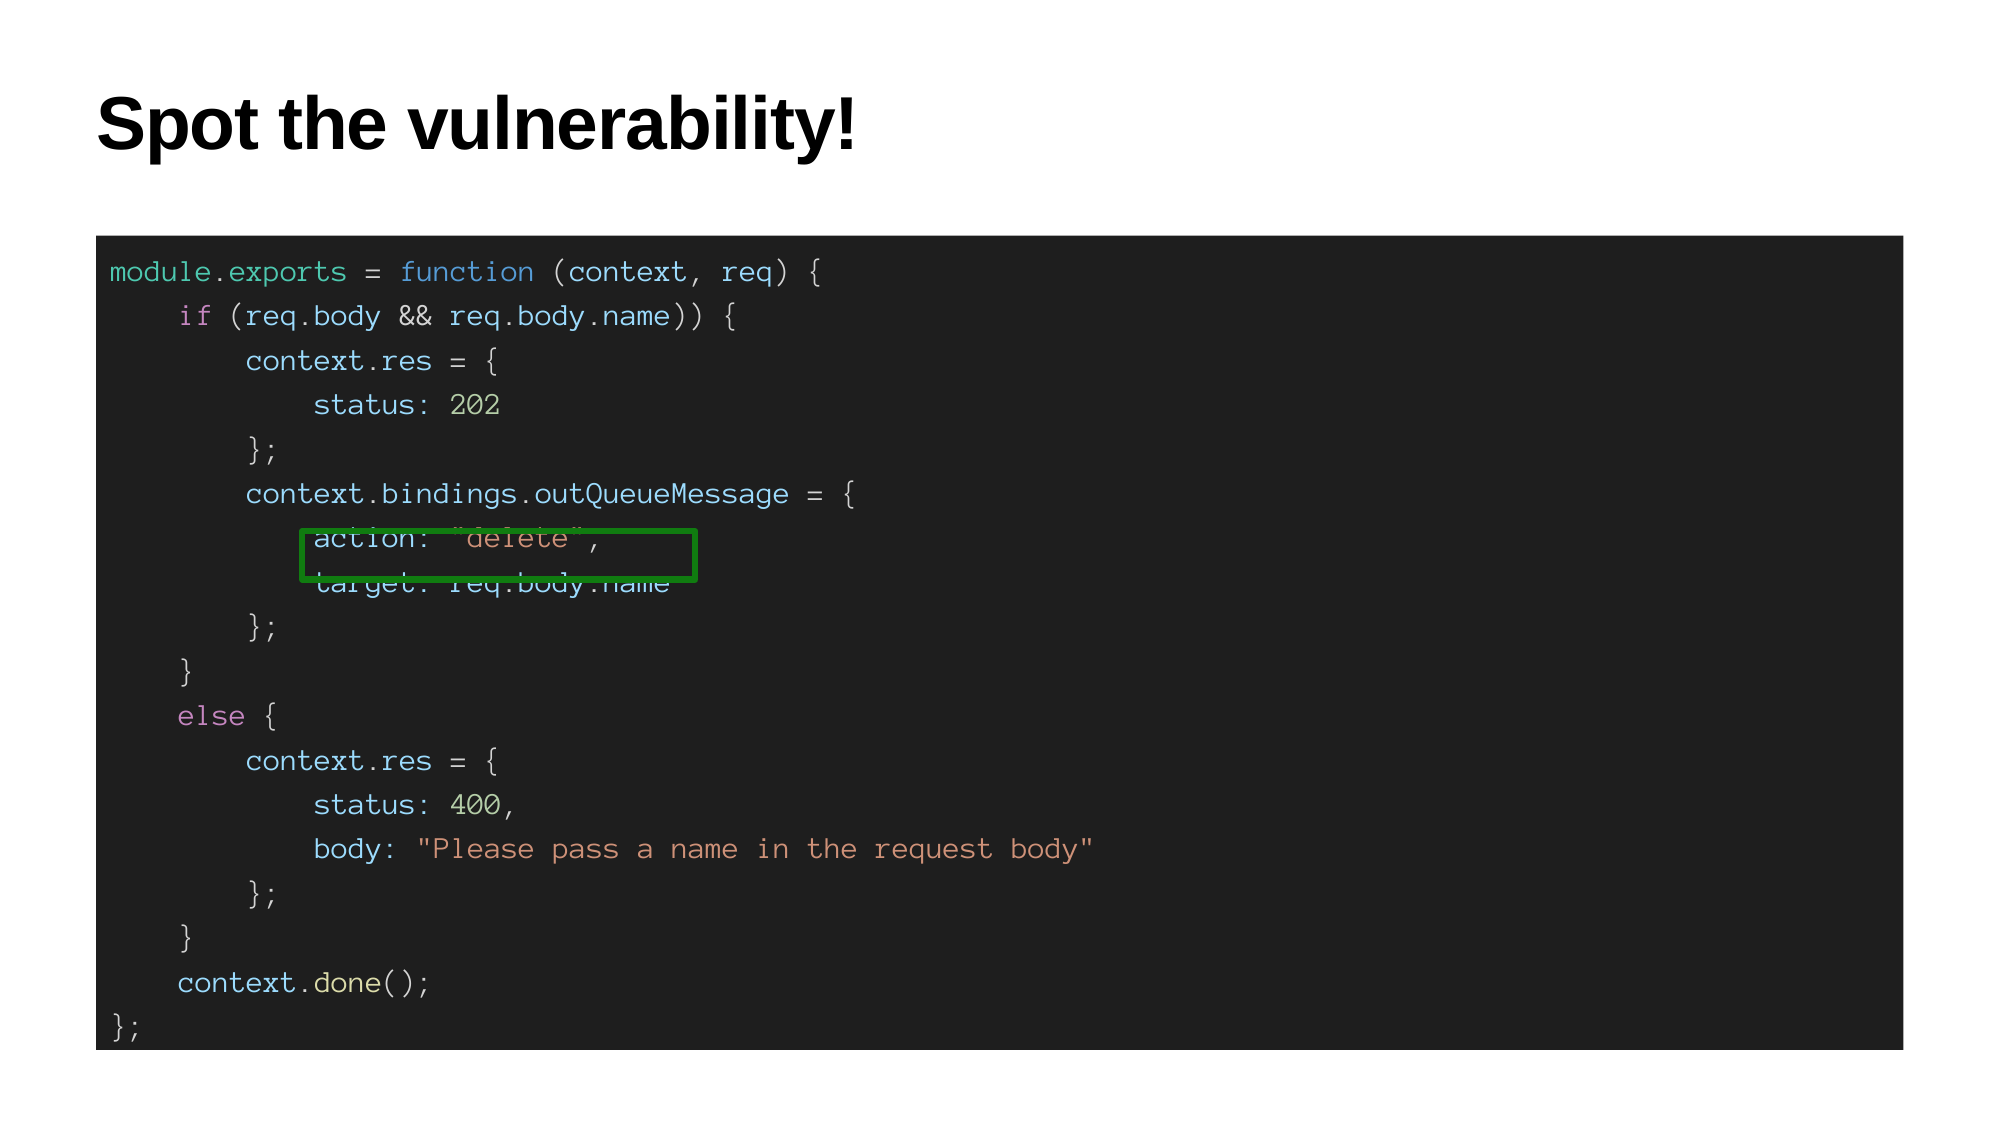

# Spot the vulnerability!
module.exports = function (context, req) {
    if (req.body && req.body.name)) {
        context.res = {
            status: 202
        };
        context.bindings.outQueueMessage = {
            action: "delete",
            target: req.body.name
        };
    }
    else {
        context.res = {
            status: 400,
            body: "Please pass a name in the request body"
        };
    }
    context.done();
};